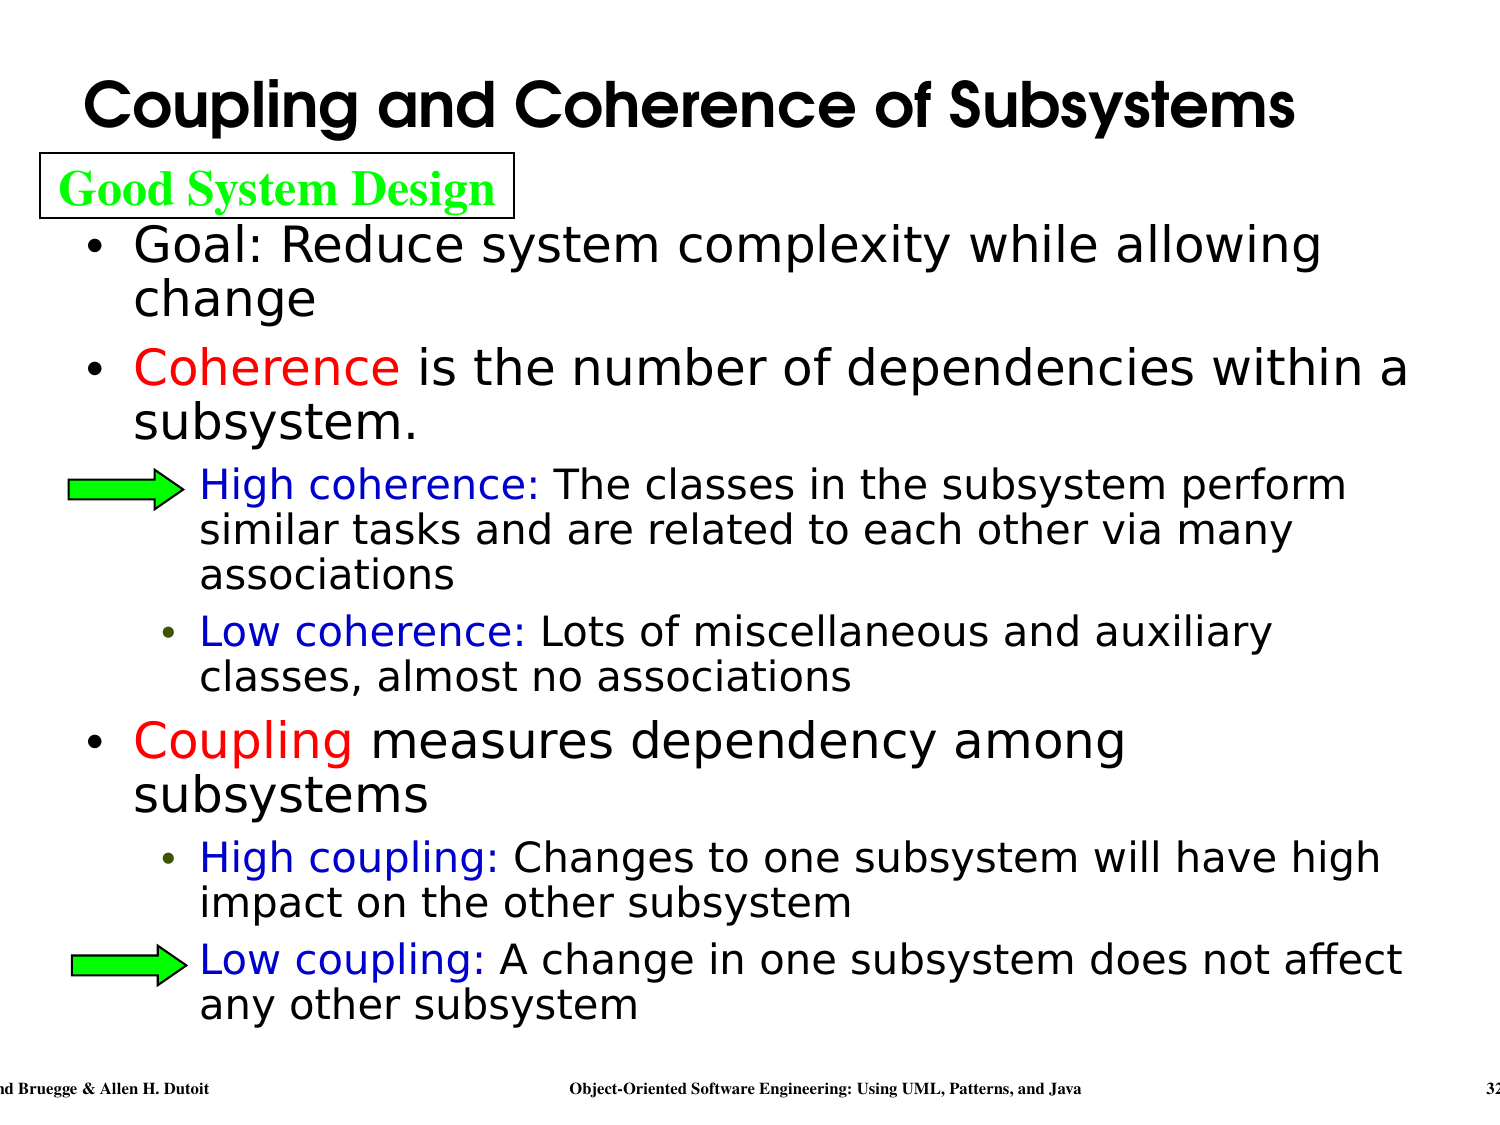

# Coupling and Coherence of Subsystems
Good System Design
Goal: Reduce system complexity while allowing change
Coherence is the number of dependencies within a subsystem.
High coherence: The classes in the subsystem perform similar tasks and are related to each other via many associations
Low coherence: Lots of miscellaneous and auxiliary classes, almost no associations
Coupling measures dependency among subsystems
High coupling: Changes to one subsystem will have high impact on the other subsystem
Low coupling: A change in one subsystem does not affect any other subsystem